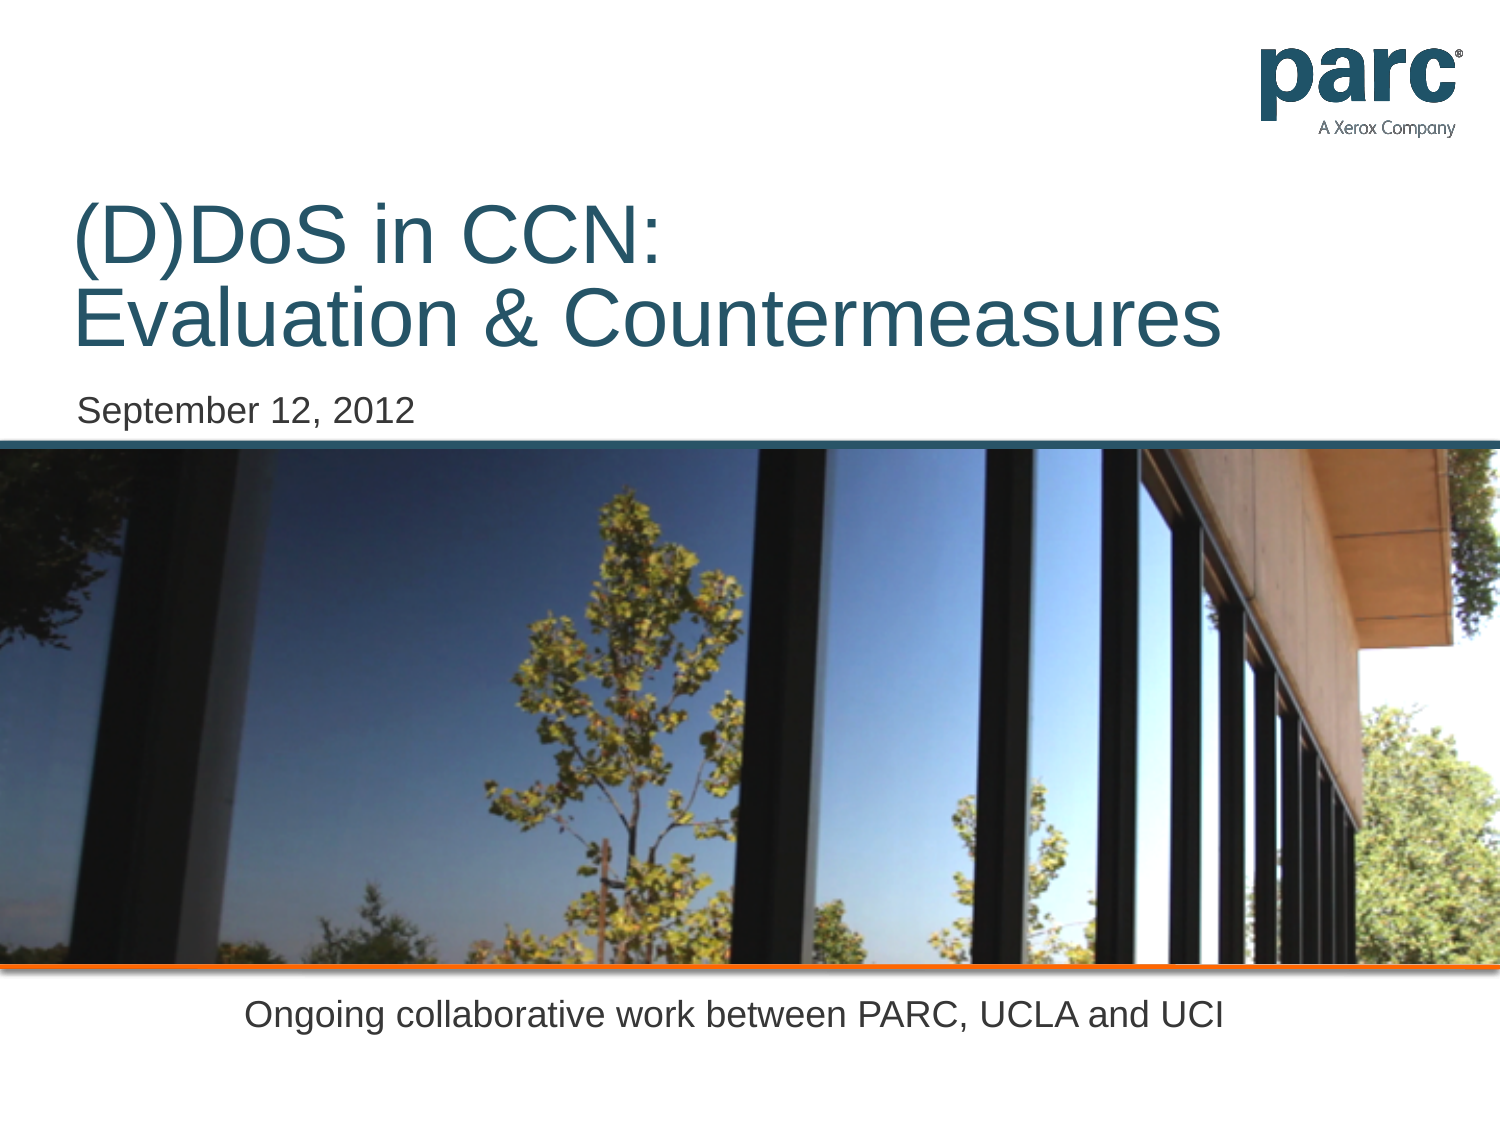

# (D)DoS in CCN: Evaluation & Countermeasures
September 12, 2012
Ongoing collaborative work between PARC, UCLA and UCI